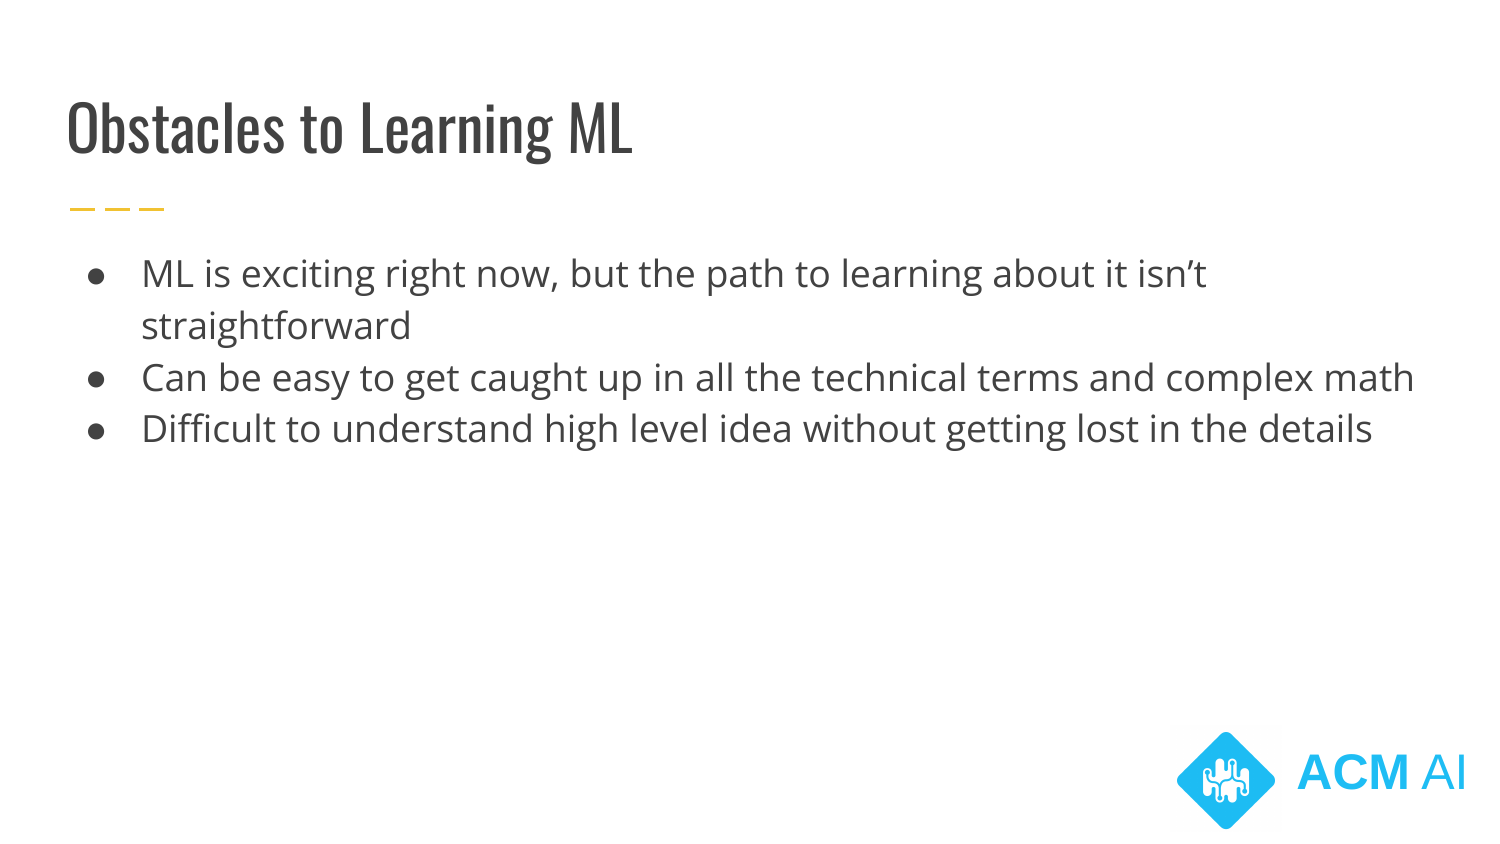

# Obstacles to Learning ML
ML is exciting right now, but the path to learning about it isn’t straightforward
Can be easy to get caught up in all the technical terms and complex math
Difficult to understand high level idea without getting lost in the details